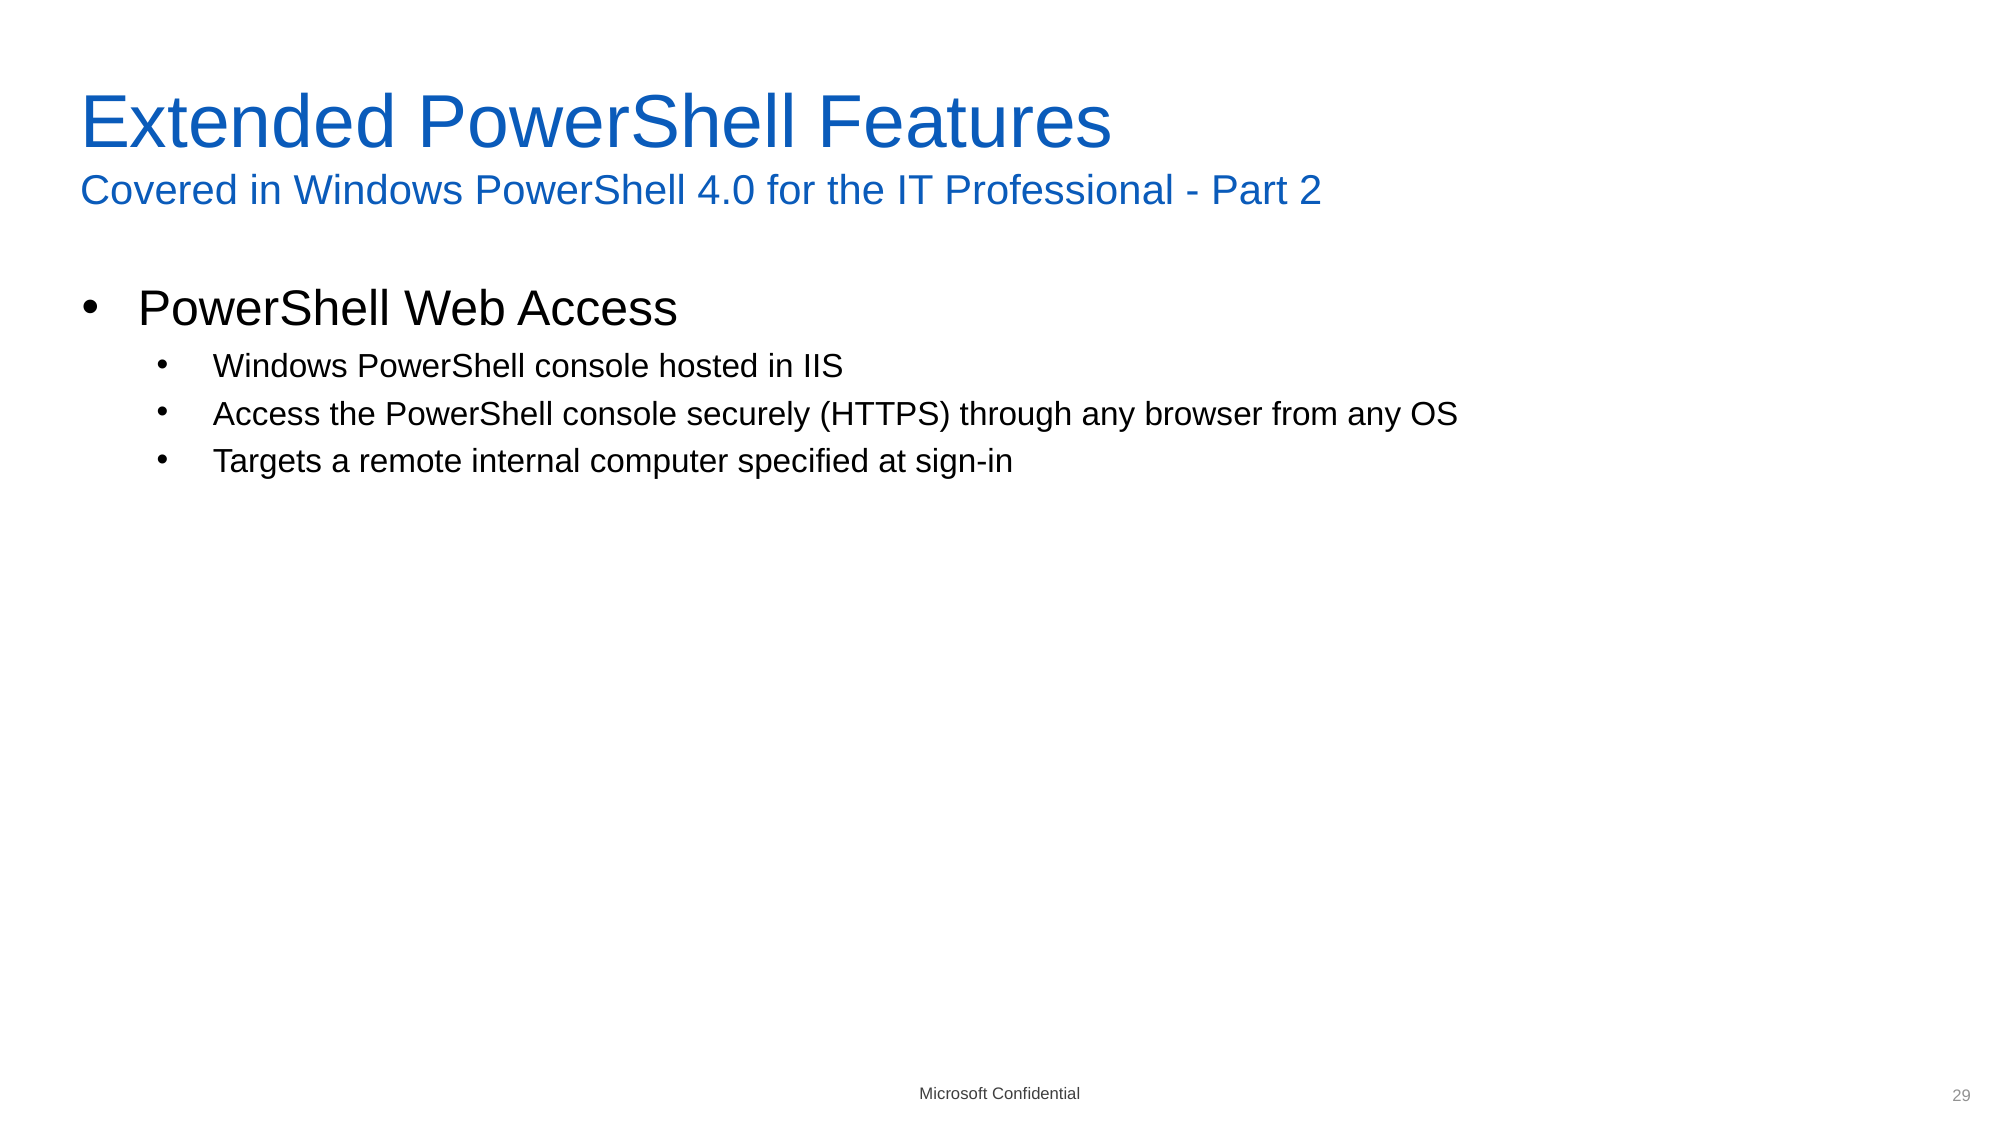

# Extended PowerShell Features Covered in Windows PowerShell 4.0 for the IT Professional - Part 2
PowerShell Web Access
Windows PowerShell console hosted in IIS
Access the PowerShell console securely (HTTPS) through any browser from any OS
Targets a remote internal computer specified at sign-in

Microsoft Confidential
29